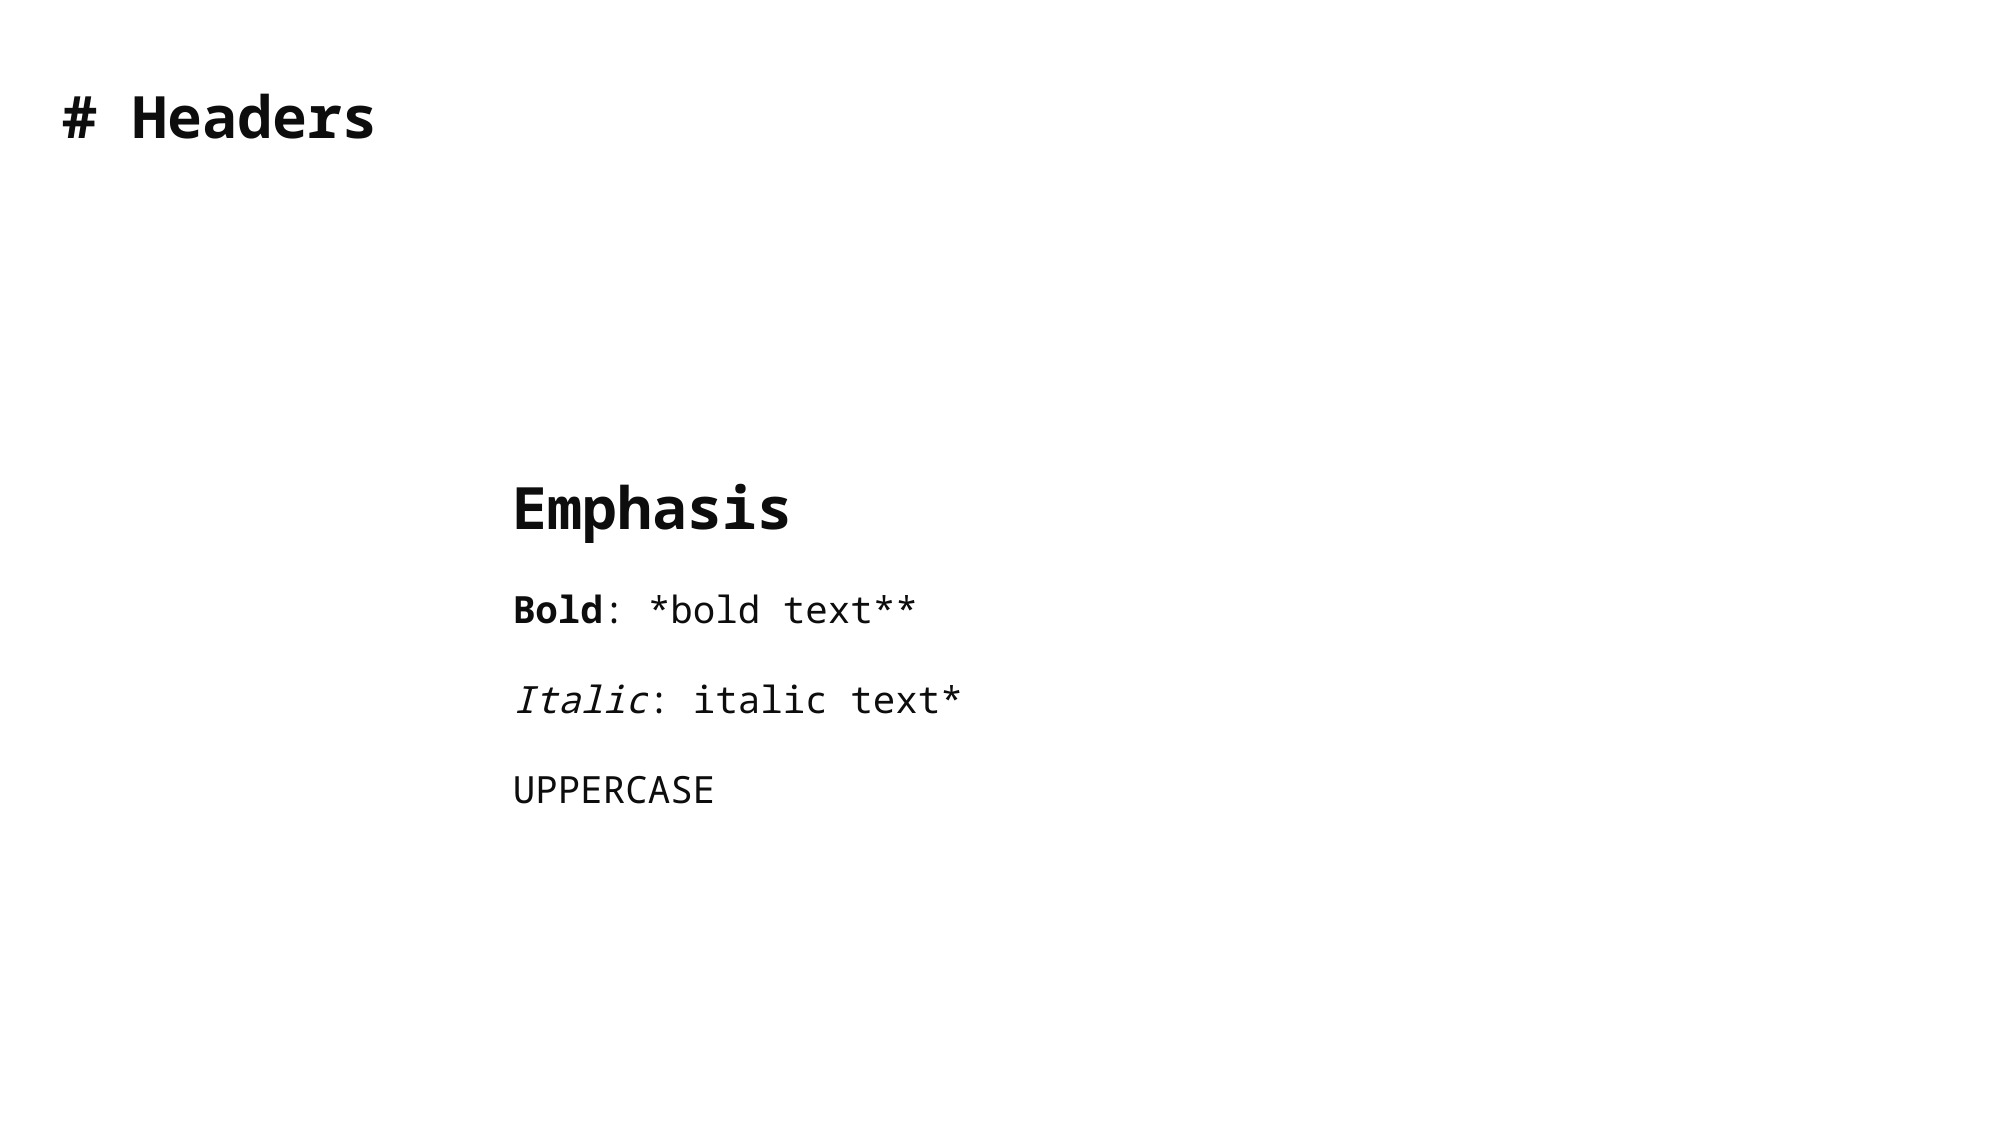

# Headers
Emphasis

Bold: *bold text**

Italic: italic text*

UPPERCASE